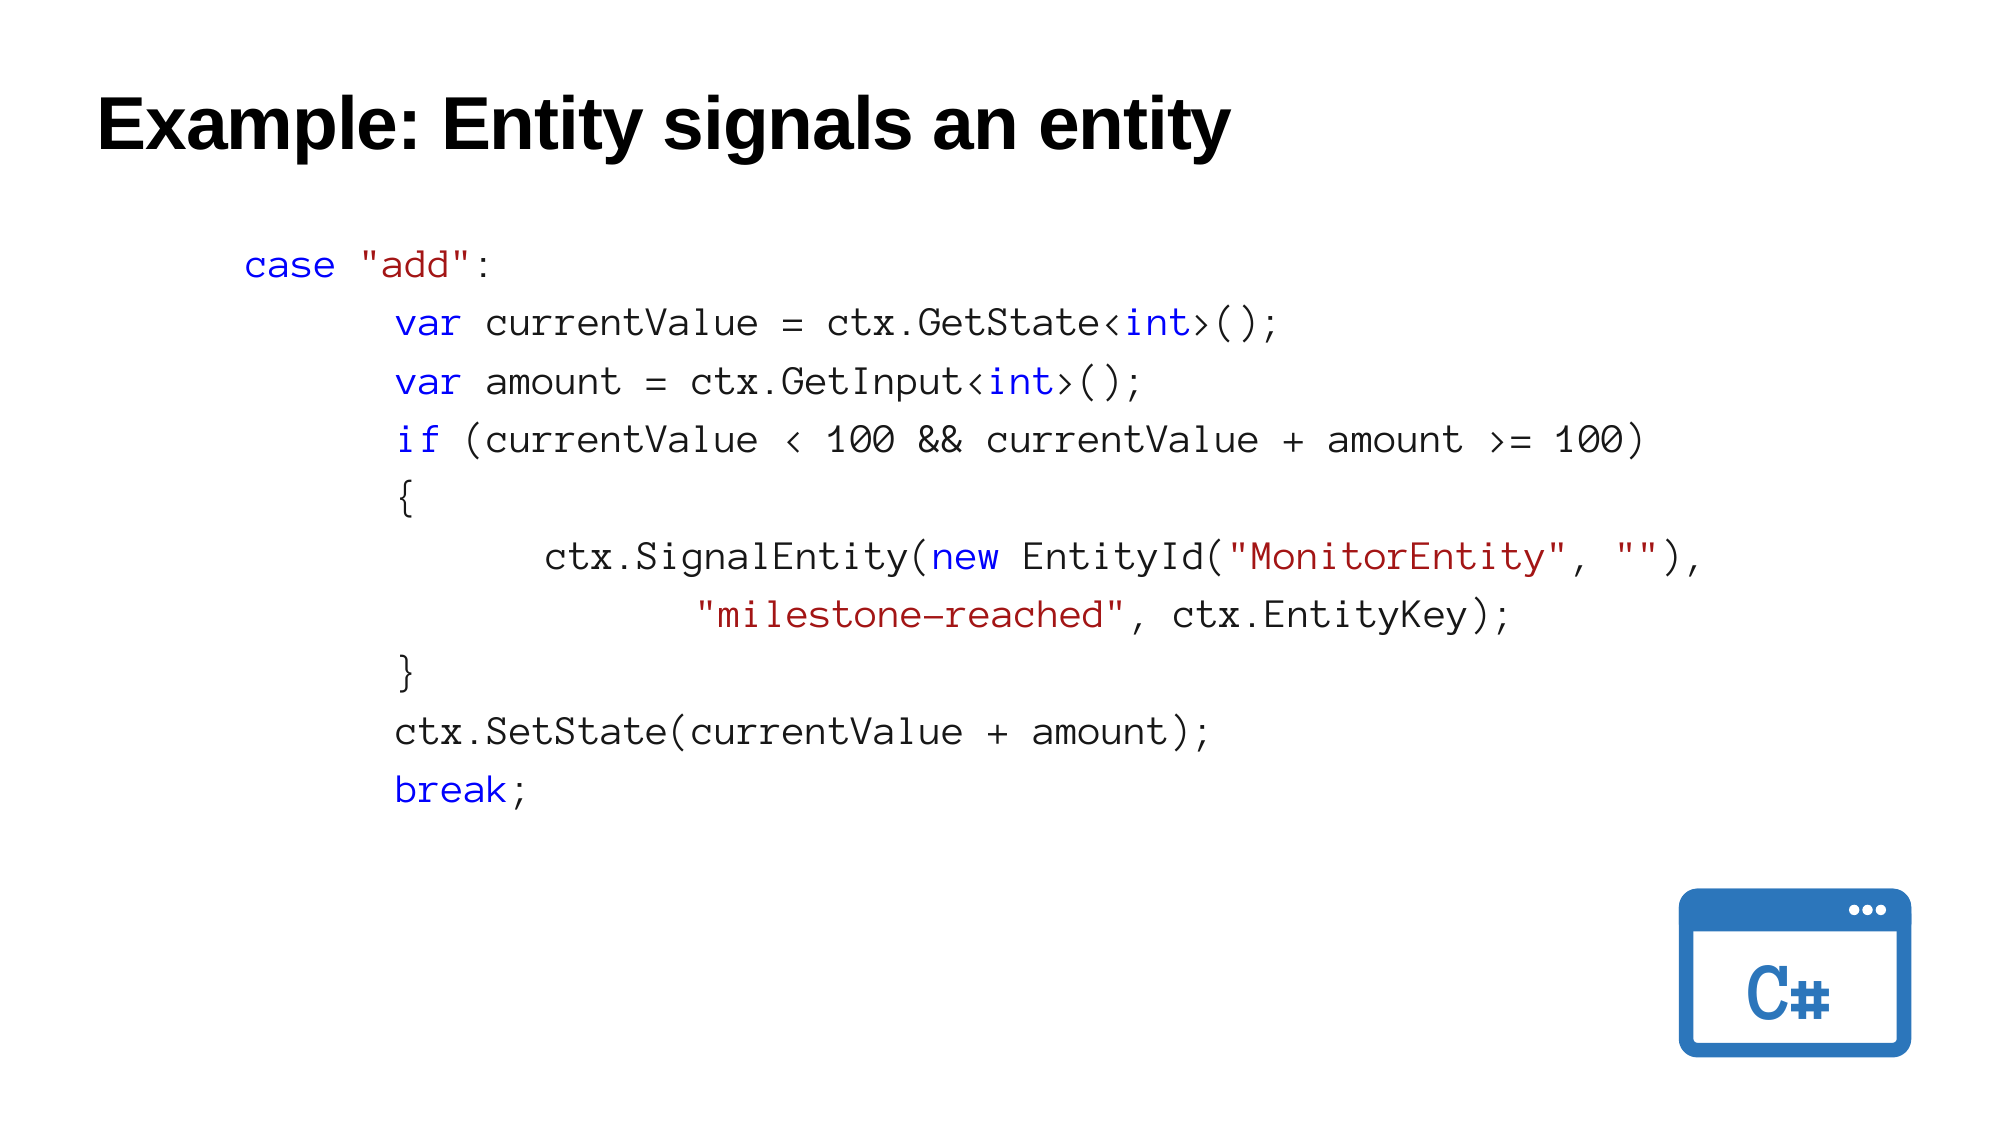

# Example: Entity signals an entity
	case "add":
		var currentValue = ctx.GetState<int>();
		var amount = ctx.GetInput<int>();
		if (currentValue < 100 && currentValue + amount >= 100)
		{
			ctx.SignalEntity(new EntityId("MonitorEntity", ""),
				"milestone-reached", ctx.EntityKey);
		}
		ctx.SetState(currentValue + amount);
		break;